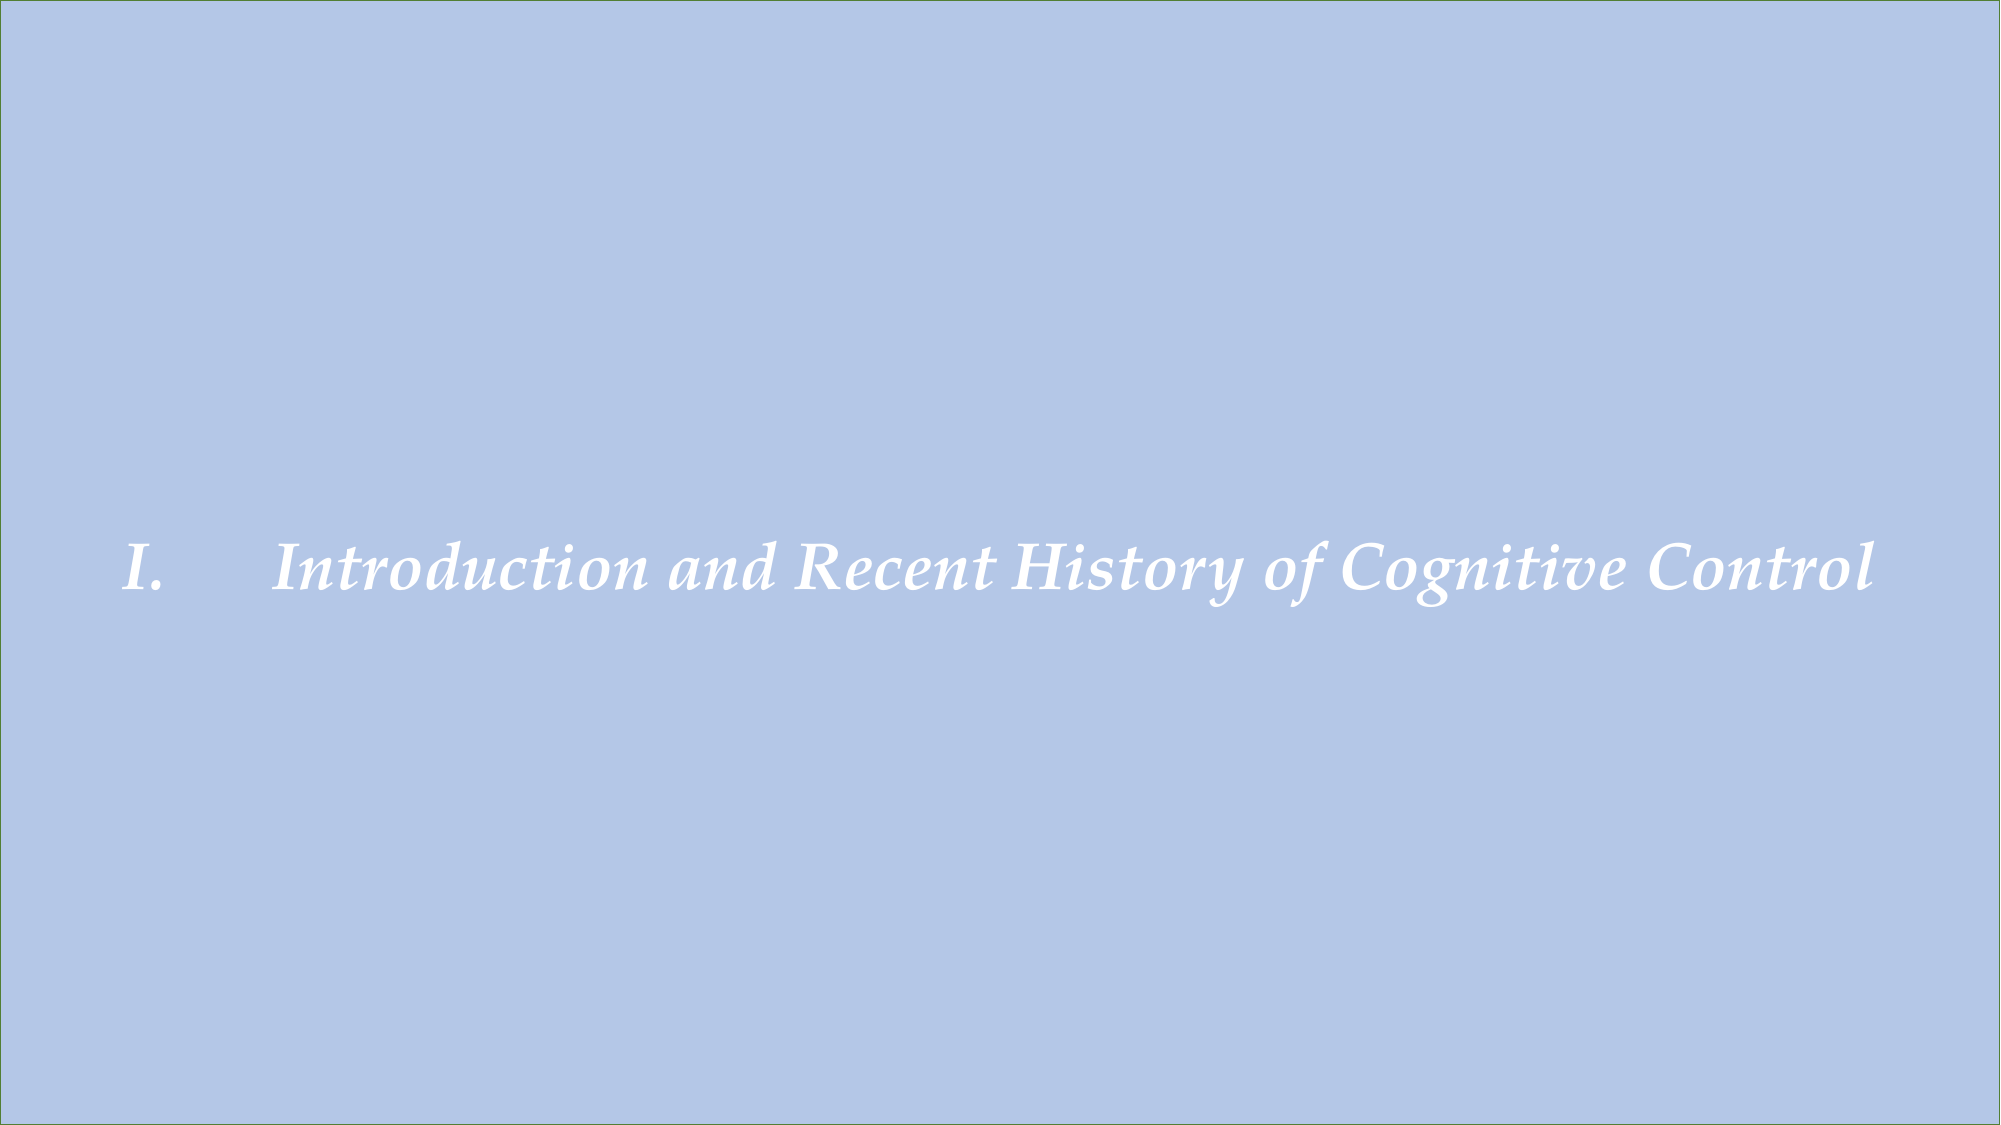

I.	Introduction and Recent History of Cognitive Control
3